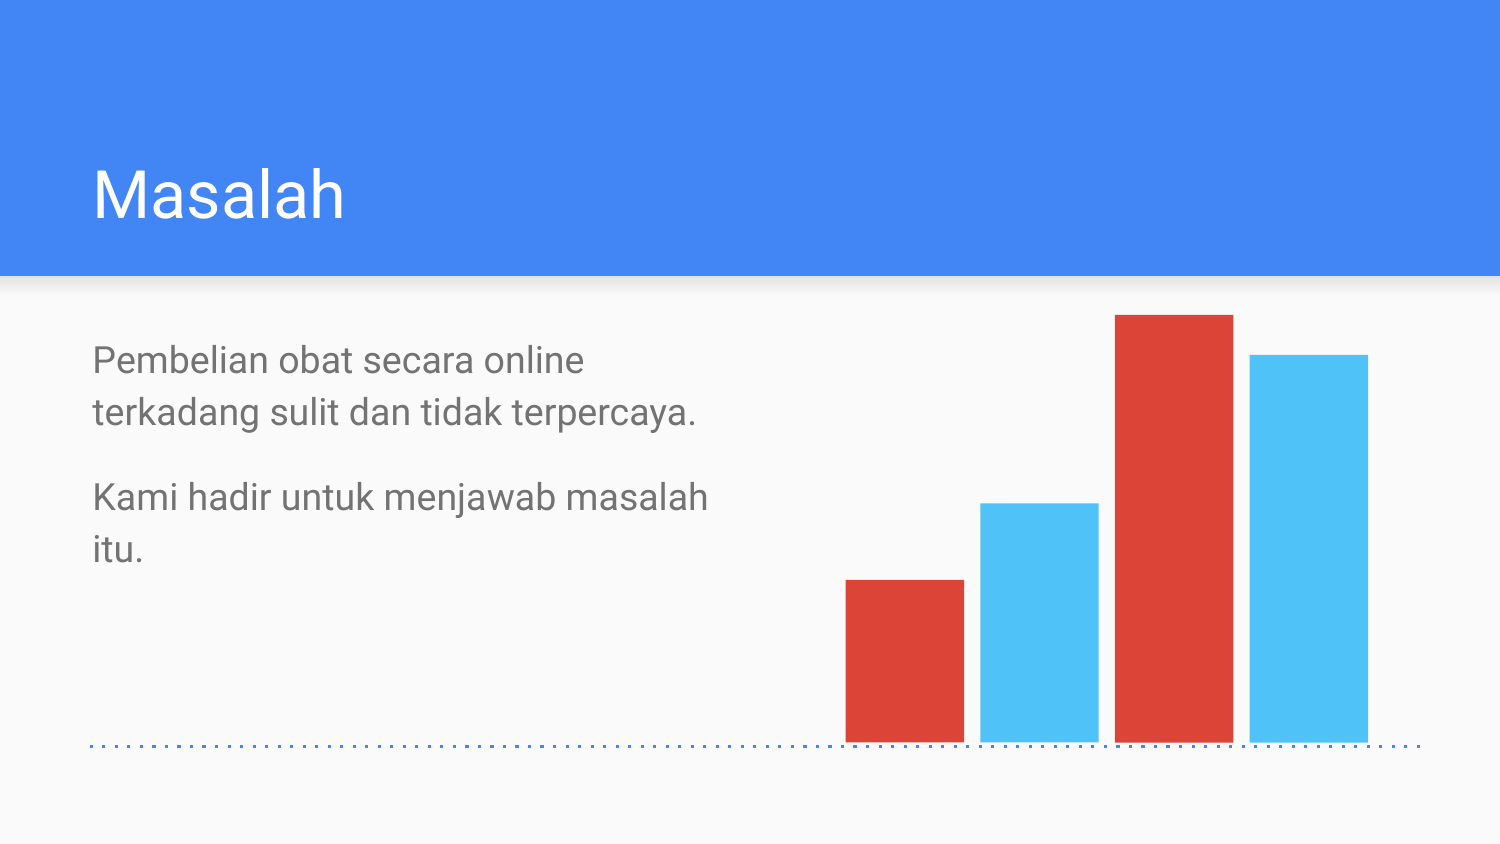

# Masalah
Pembelian obat secara online terkadang sulit dan tidak terpercaya.
Kami hadir untuk menjawab masalah itu.